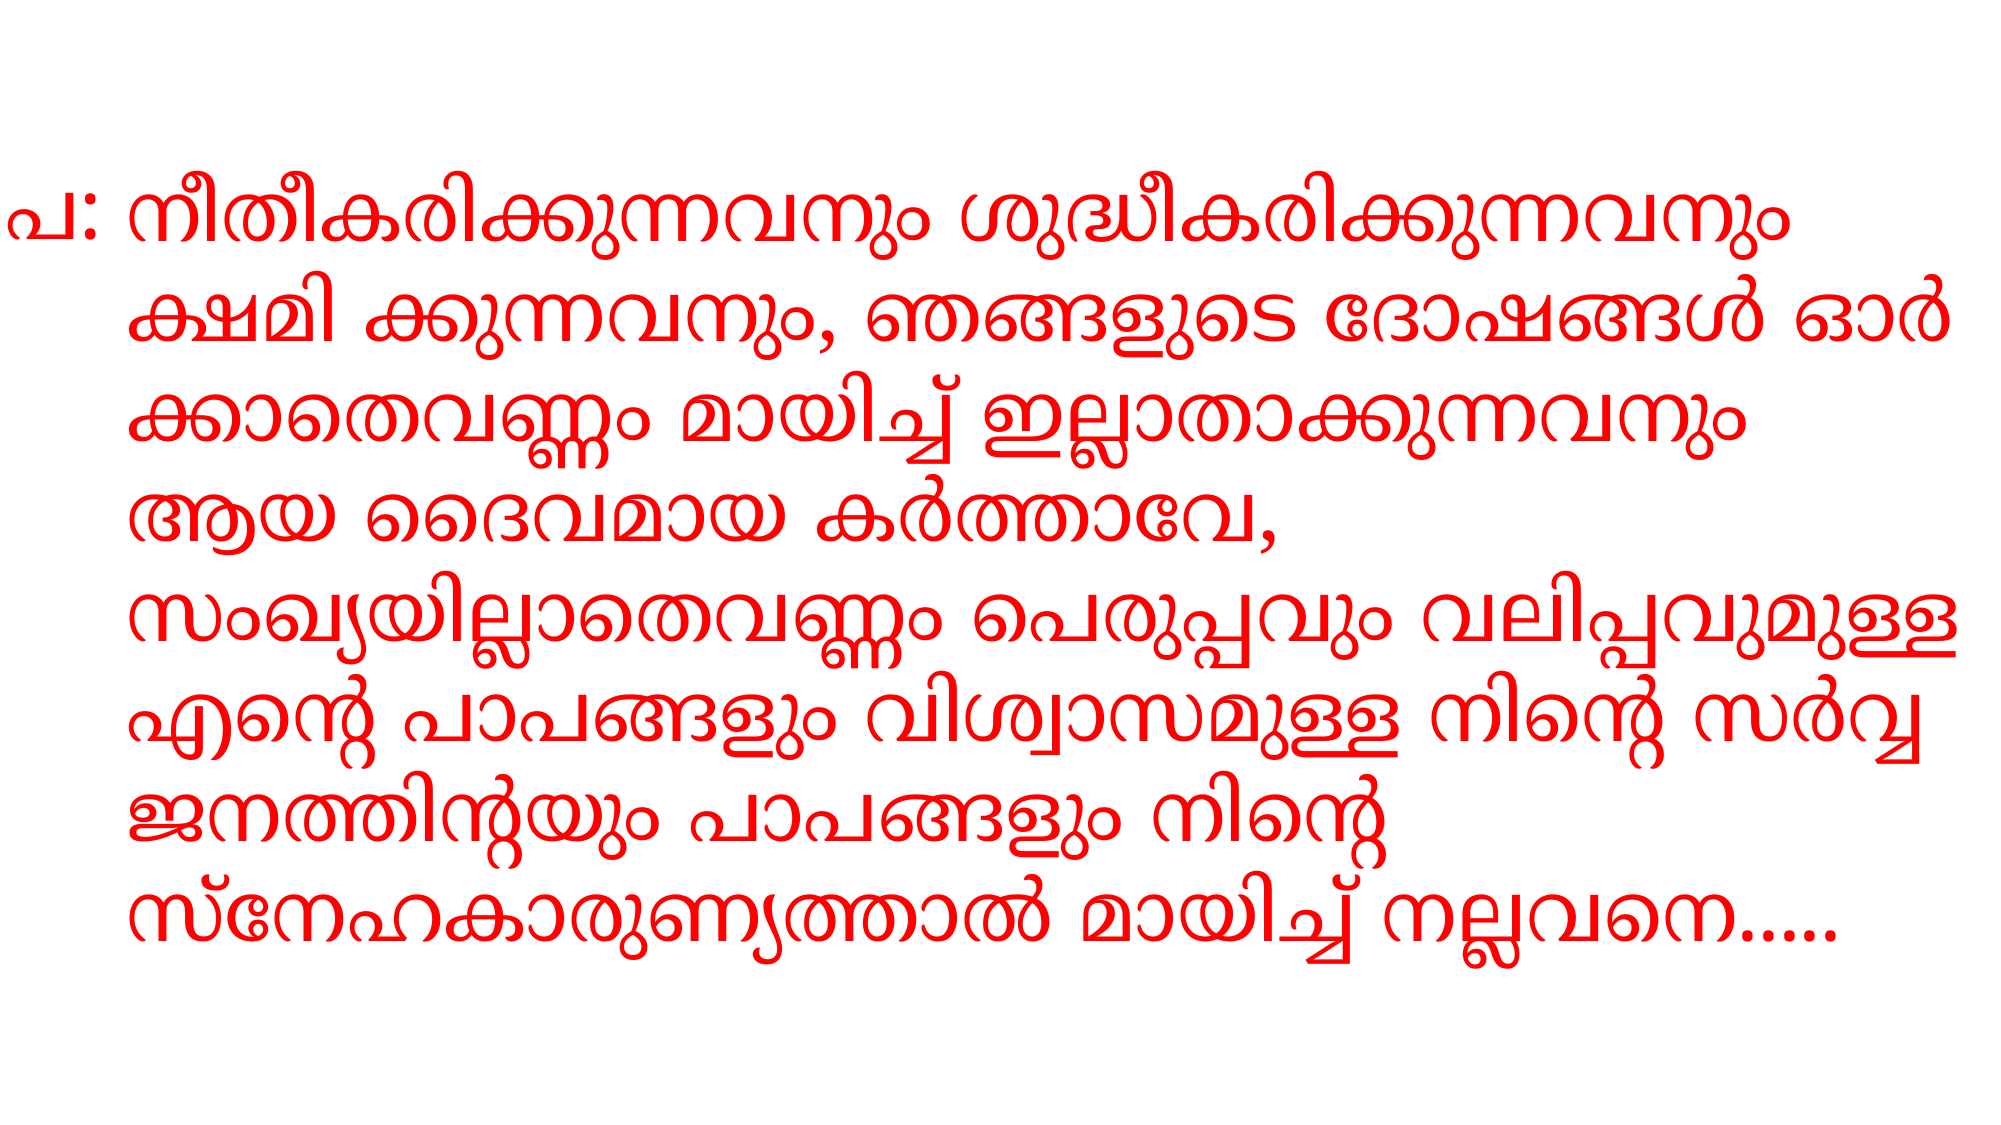

പ:

നീതീകരിക്കുന്നവനും ശുദ്ധീകരിക്കുന്നവനും ക്ഷമി ക്കുന്നവനും, ഞങ്ങളുടെ ദോഷങ്ങള്‍ ഓര്‍ക്കാതെവണ്ണം മായിച്ച് ഇല്ലാതാക്കുന്നവനും ആയ ദൈവമായ കര്‍ത്താവേ, സംഖ്യയില്ലാതെവണ്ണം പെരുപ്പവും വലിപ്പവുമുള്ള എന്‍റെ പാപങ്ങളും വിശ്വാസമുള്ള നിന്‍റെ സര്‍വ്വ ജനത്തിന്‍റയും പാപങ്ങളും നിന്‍റെ സ്നേഹകാരുണ്യത്താല്‍ മായിച്ച് നല്ലവനെ.....